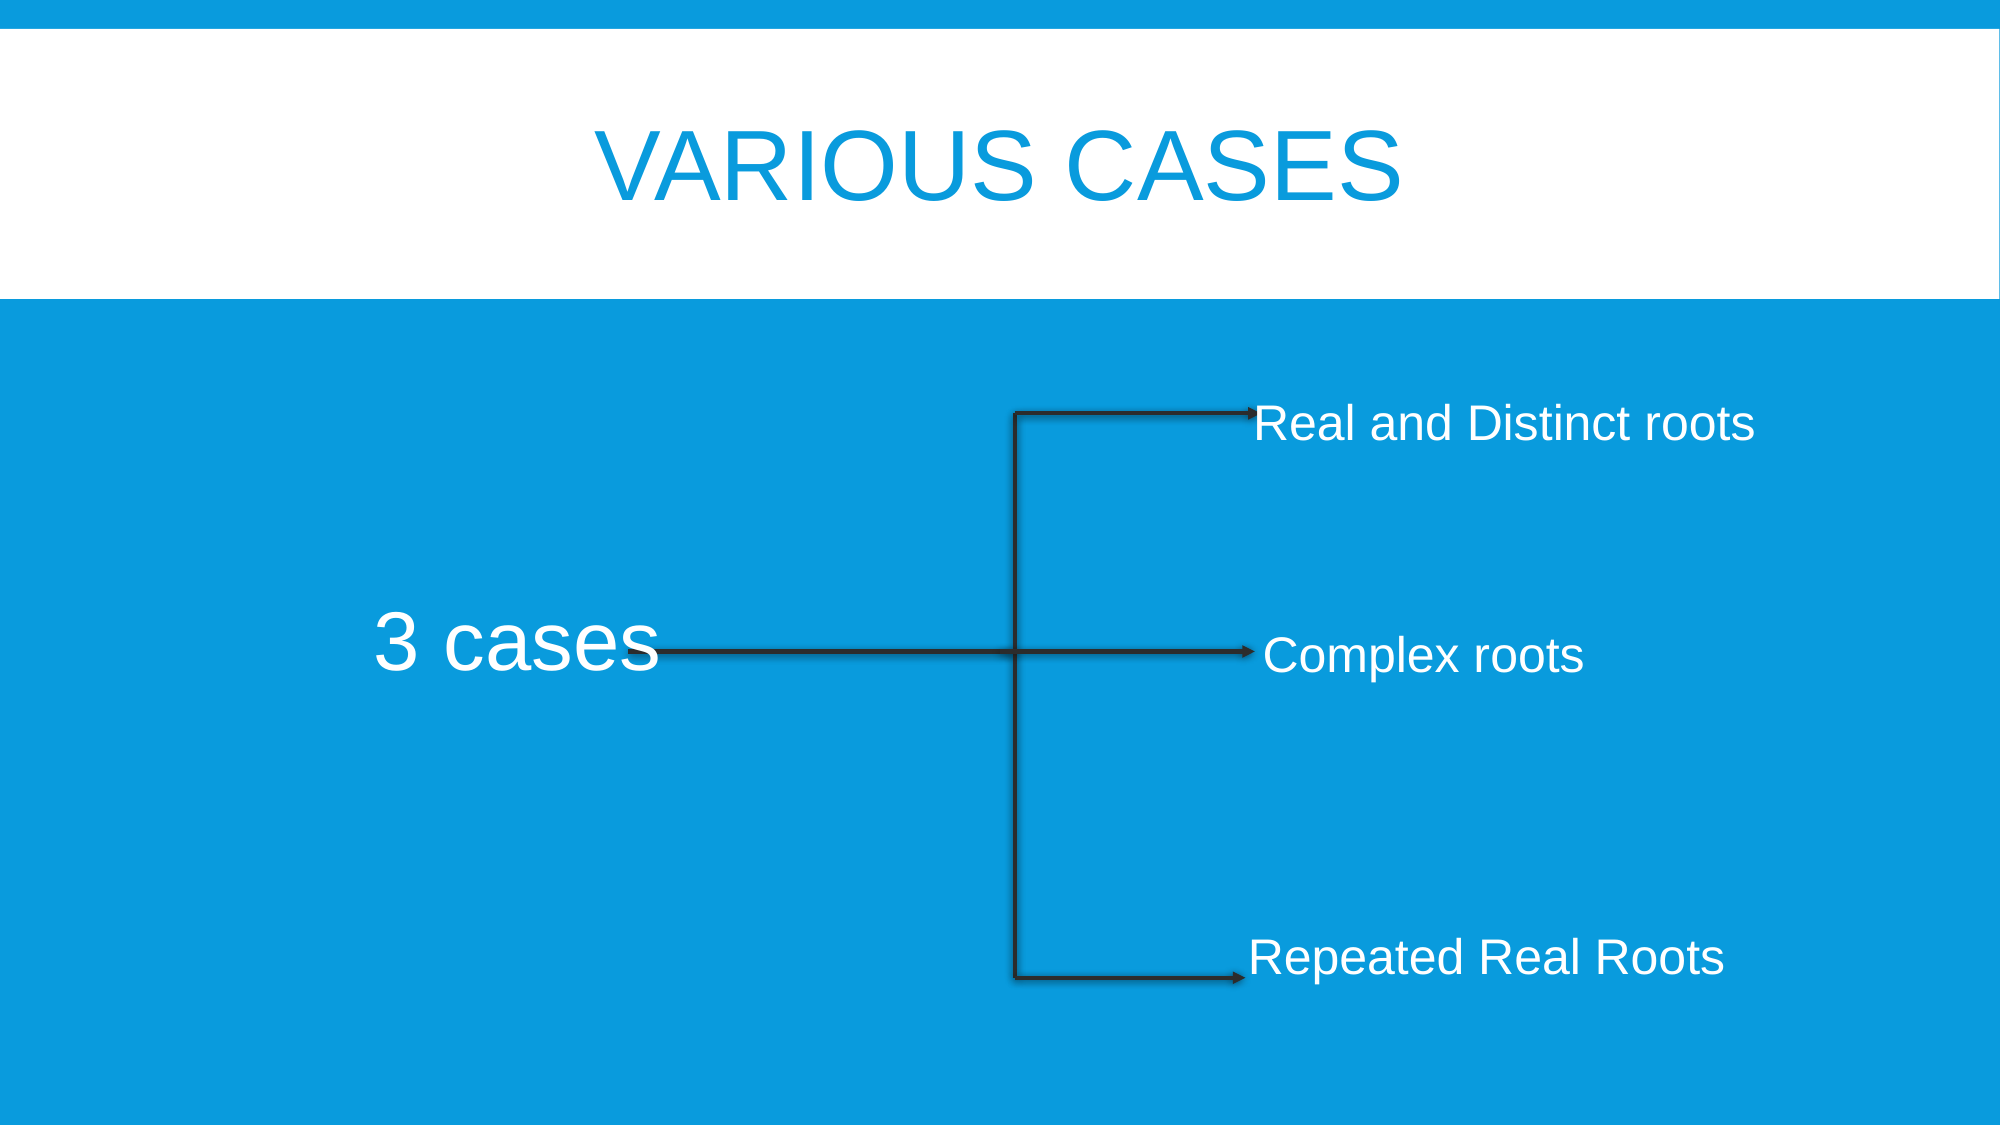

# Various Cases
Real and Distinct roots
3 cases
Complex roots
Repeated Real Roots